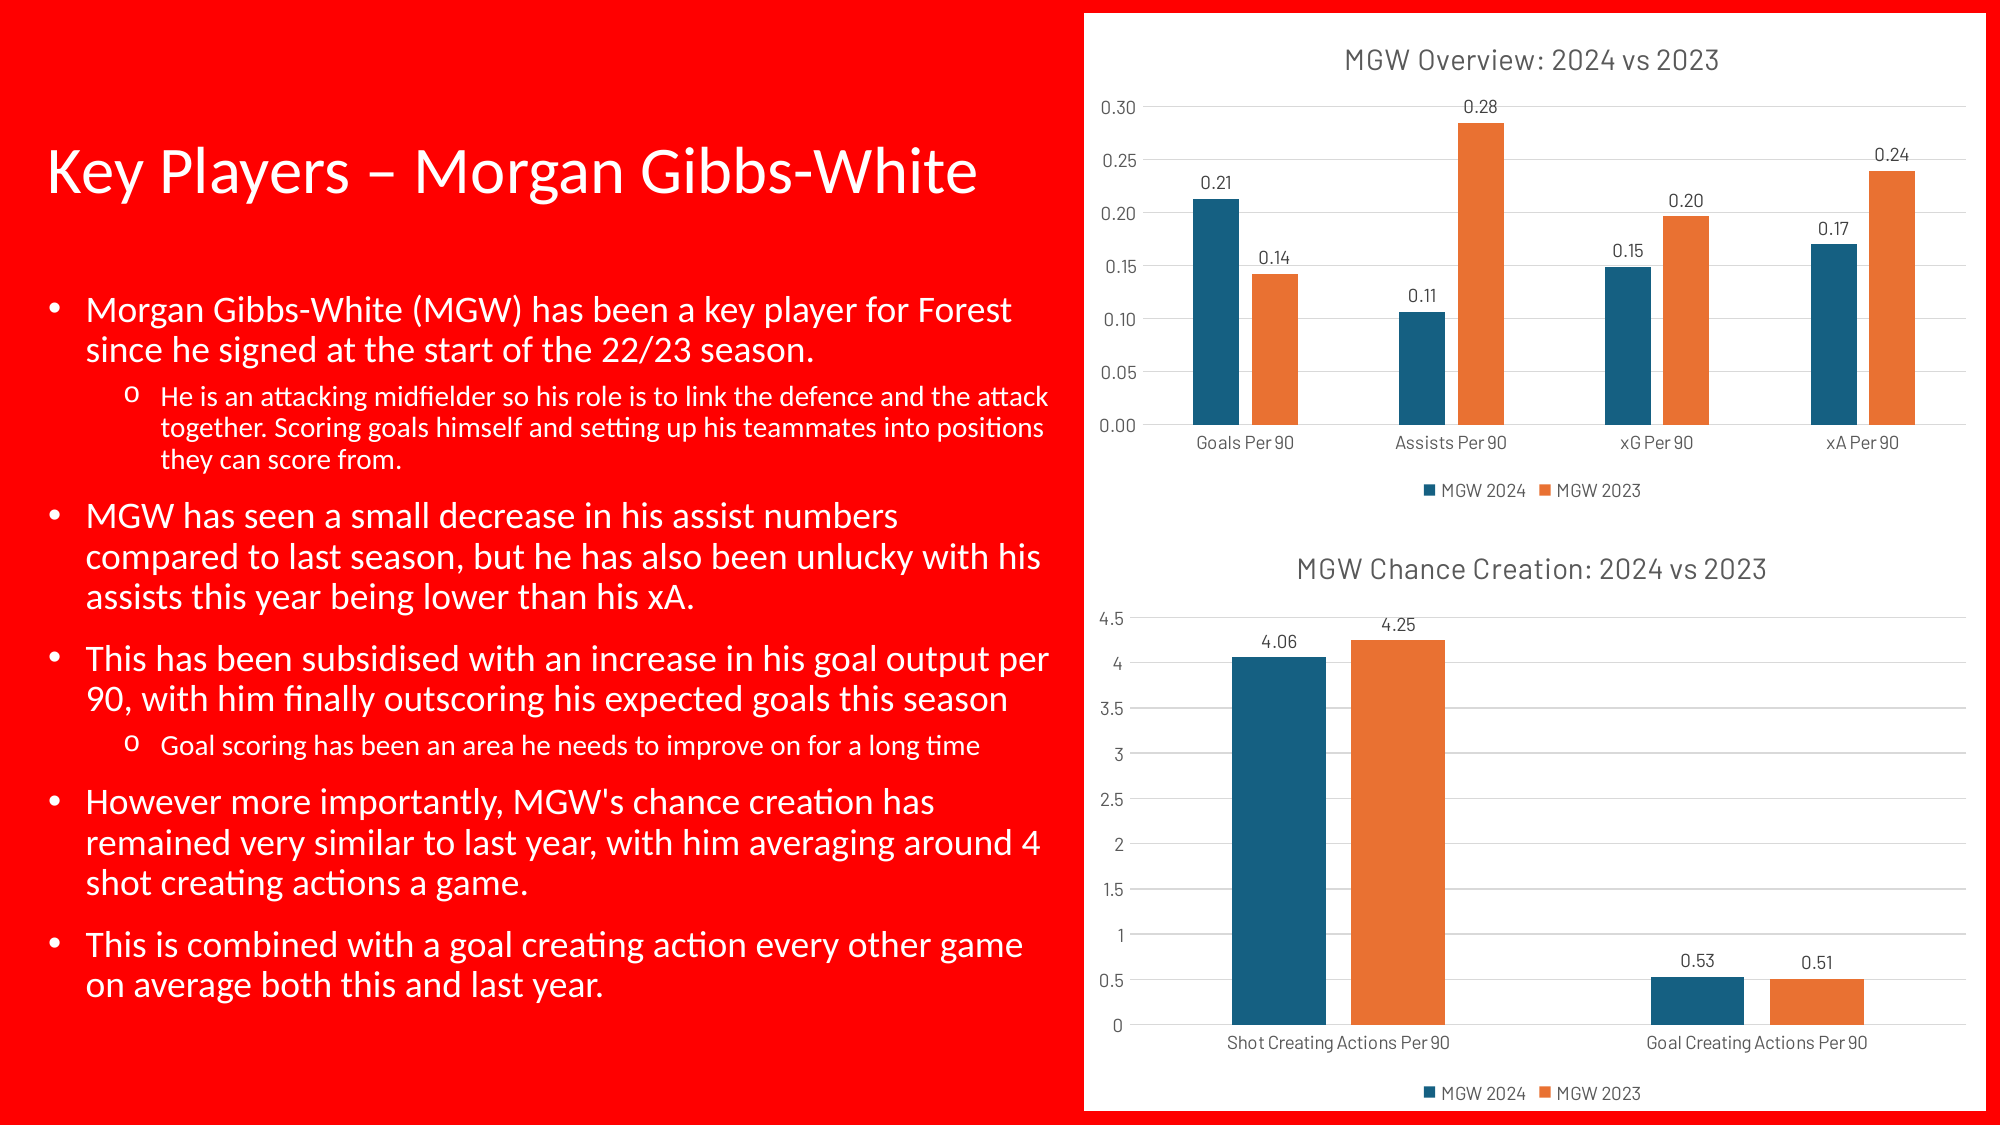

### Chart: MGW Overview: 2024 vs 2023

| Category |  |  |
|---|---|---|
| Goals Per 90 | 0.2127659574468085 | 0.1424501424501425 |
| Assists Per 90 | 0.1063829787234043 | 0.2849002849002849 |
| xG Per 90 | 0.148936170212766 | 0.1965811965811966 |
| xA Per 90 | 0.1702127659574468 | 0.2393162393162393 |
Key Players – Morgan Gibbs-White
Morgan Gibbs-White (MGW) has been a key player for Forest since he signed at the start of the 22/23 season.
He is an attacking midfielder so his role is to link the defence and the attack together. Scoring goals himself and setting up his teammates into positions they can score from.
MGW has seen a small decrease in his assist numbers compared to last season, but he has also been unlucky with his assists this year being lower than his xA.
This has been subsidised with an increase in his goal output per 90, with him finally outscoring his expected goals this season
Goal scoring has been an area he needs to improve on for a long time
However more importantly, MGW's chance creation has remained very similar to last year, with him averaging around 4 shot creating actions a game.
This is combined with a goal creating action every other game on average both this and last year.

### Chart: MGW Chance Creation: 2024 vs 2023

| Category |  |  |
|---|---|---|
| Shot Creating Actions Per 90 | 4.06 | 4.25 |
| Goal Creating Actions Per 90 | 0.53 | 0.51 |